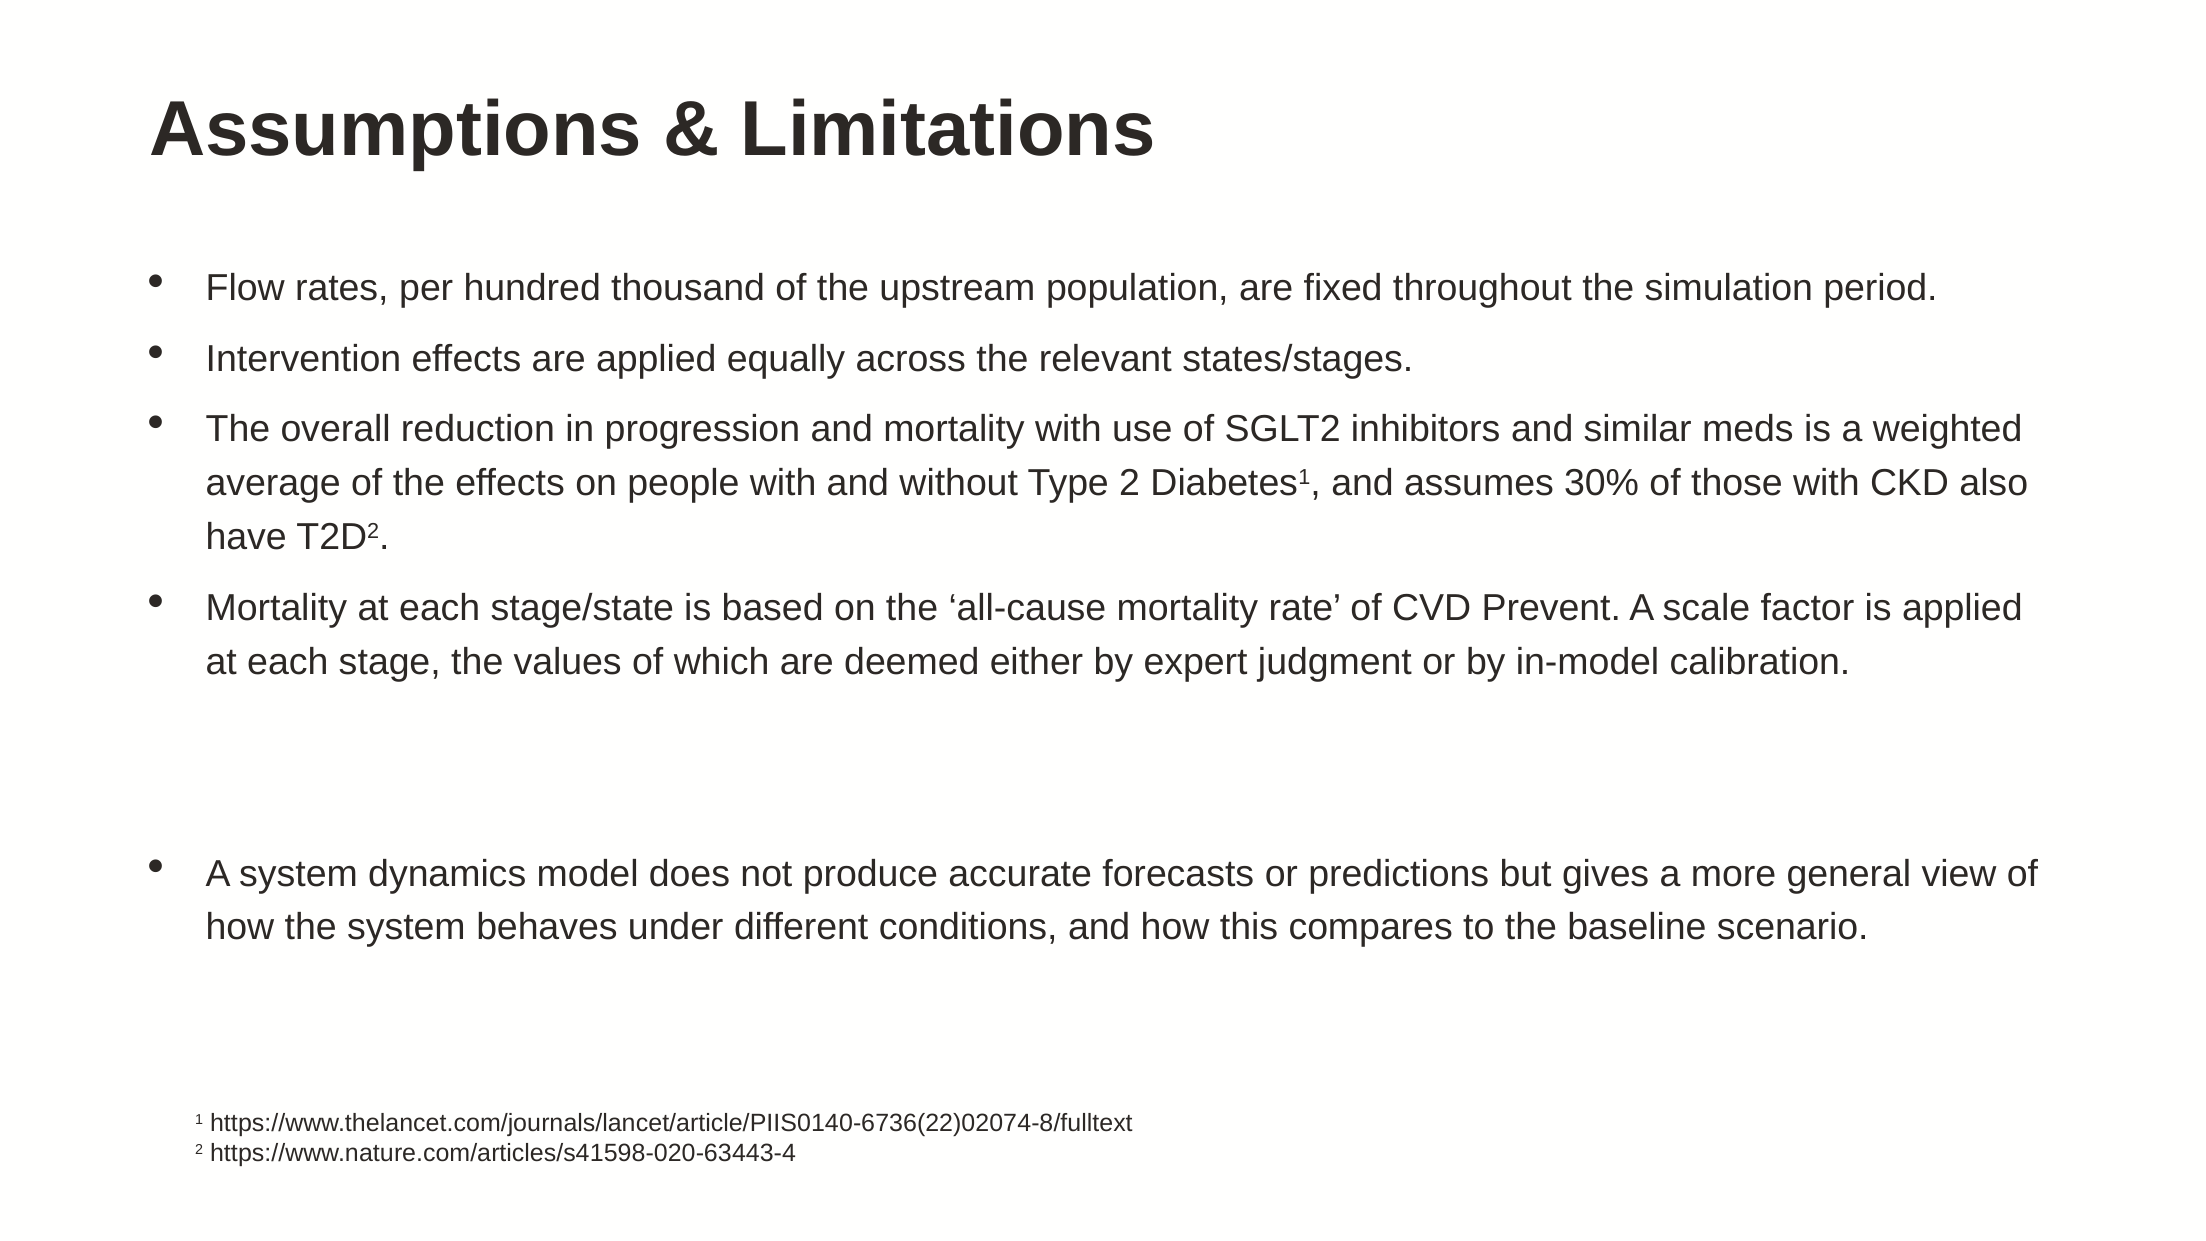

# Assumptions & Limitations
Flow rates, per hundred thousand of the upstream population, are fixed throughout the simulation period.
Intervention effects are applied equally across the relevant states/stages.
The overall reduction in progression and mortality with use of SGLT2 inhibitors and similar meds is a weighted average of the effects on people with and without Type 2 Diabetes1, and assumes 30% of those with CKD also have T2D2.
Mortality at each stage/state is based on the ‘all-cause mortality rate’ of CVD Prevent. A scale factor is applied at each stage, the values of which are deemed either by expert judgment or by in-model calibration.

A system dynamics model does not produce accurate forecasts or predictions but gives a more general view of how the system behaves under different conditions, and how this compares to the baseline scenario.

1 https://www.thelancet.com/journals/lancet/article/PIIS0140-6736(22)02074-8/fulltext
2 https://www.nature.com/articles/s41598-020-63443-4